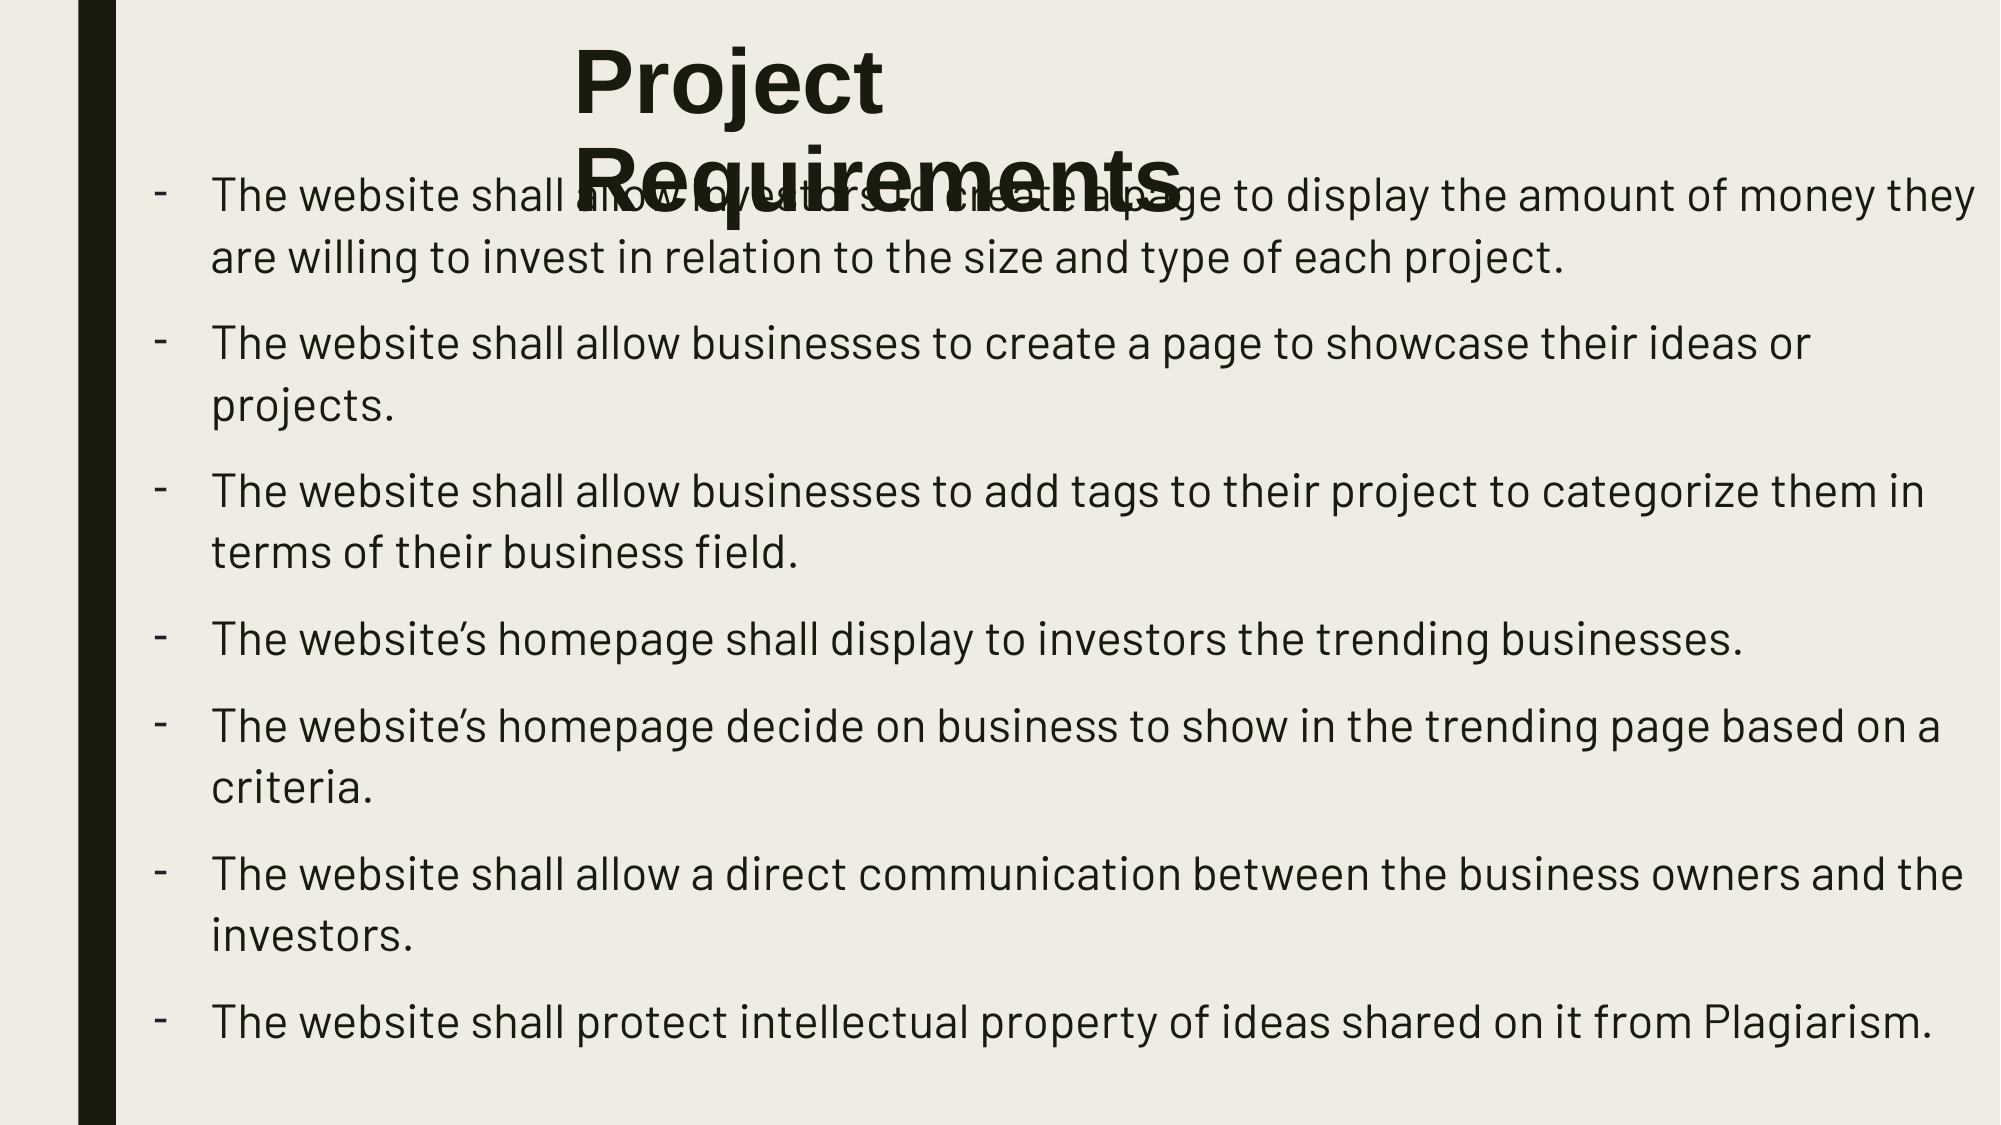

# Project Requirements
The website shall allow investors to create a page to display the amount of money they are willing to invest in relation to the size and type of each project.
The website shall allow businesses to create a page to showcase their ideas or projects.
The website shall allow businesses to add tags to their project to categorize them in terms of their business field.
The website’s homepage shall display to investors the trending businesses.
The website’s homepage decide on business to show in the trending page based on a  criteria.
The website shall allow a direct communication between the business owners and the investors.
The website shall protect intellectual property of ideas shared on it from Plagiarism.